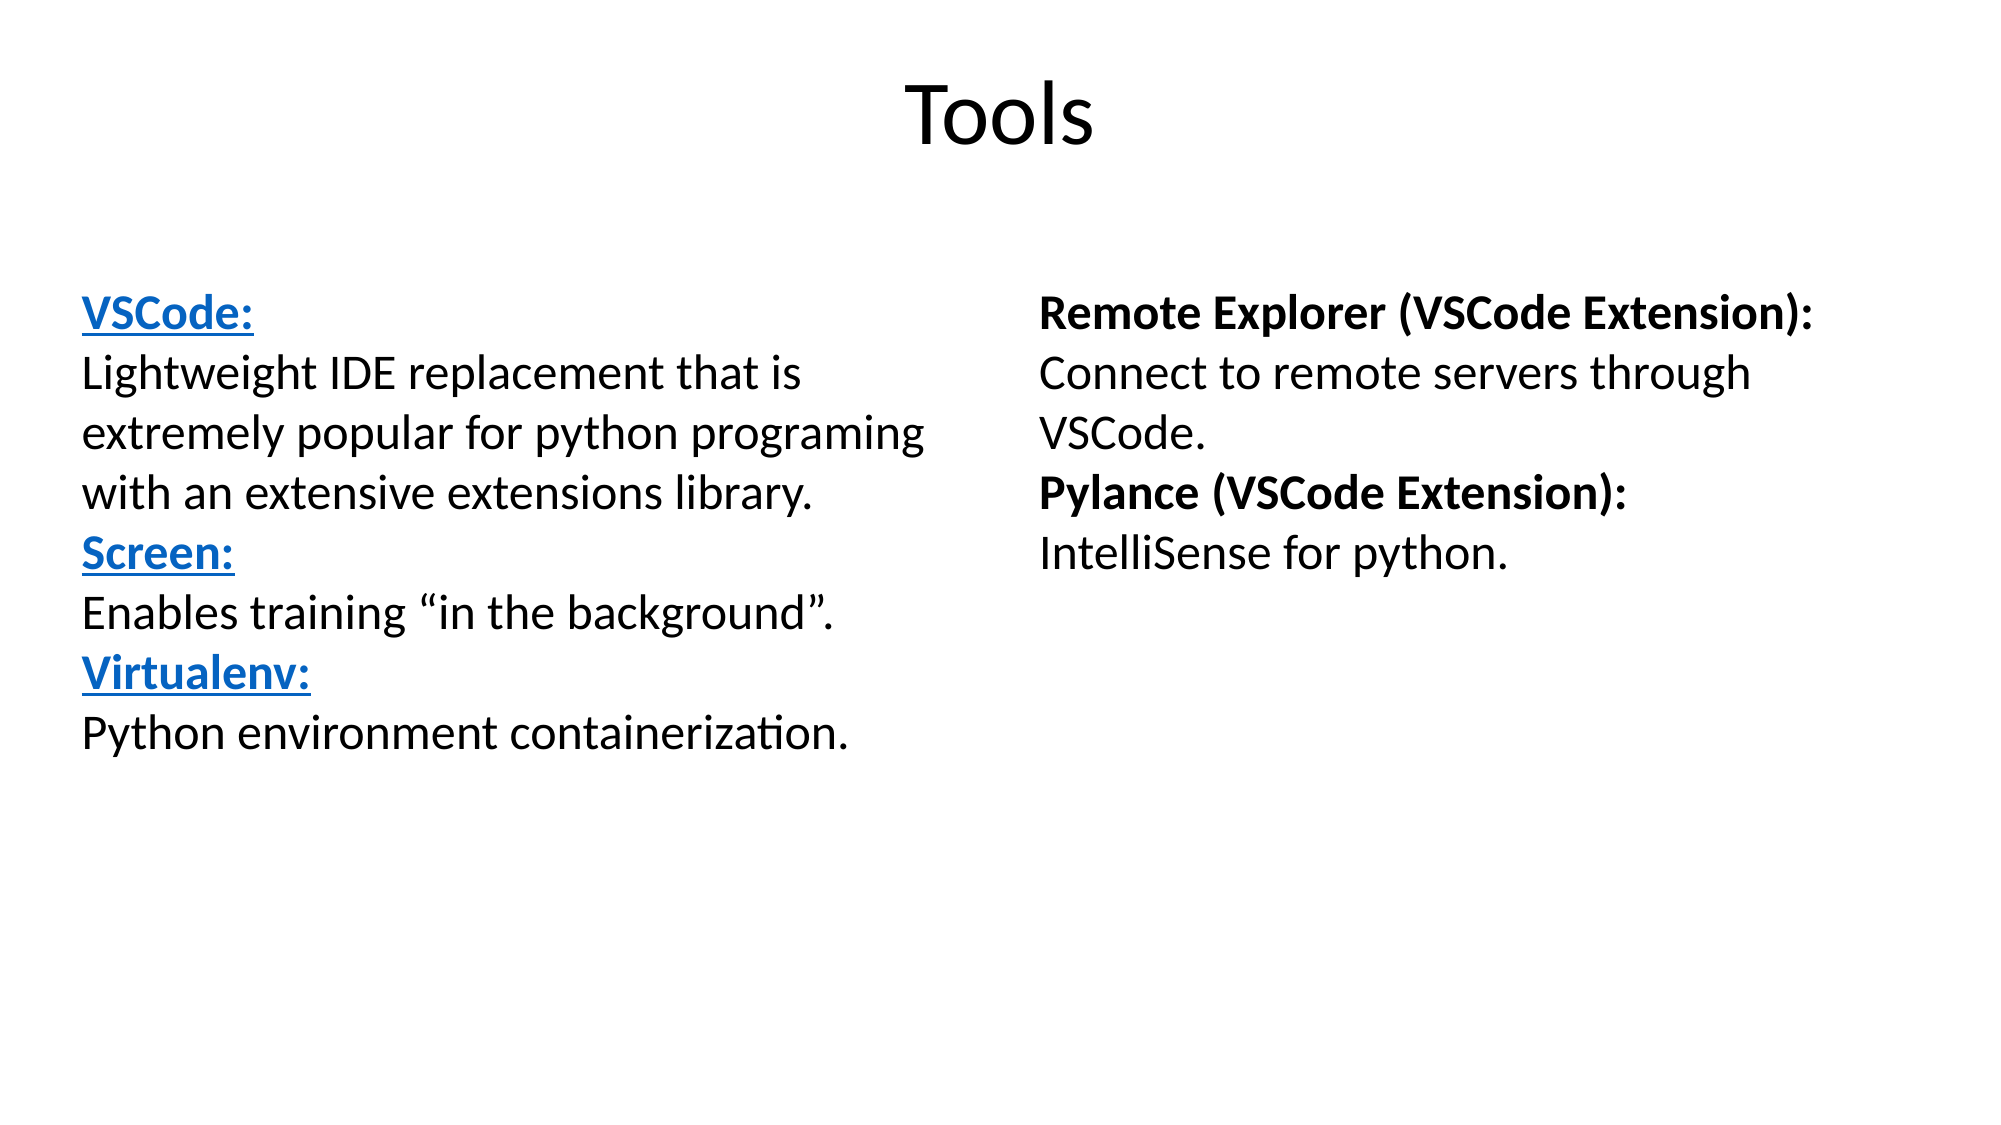

# Tools
VSCode:
Lightweight IDE replacement that is extremely popular for python programing with an extensive extensions library.
Screen:
Enables training “in the background”.
Virtualenv:
Python environment containerization.
Remote Explorer (VSCode Extension):
Connect to remote servers through VSCode.
Pylance (VSCode Extension):
IntelliSense for python.